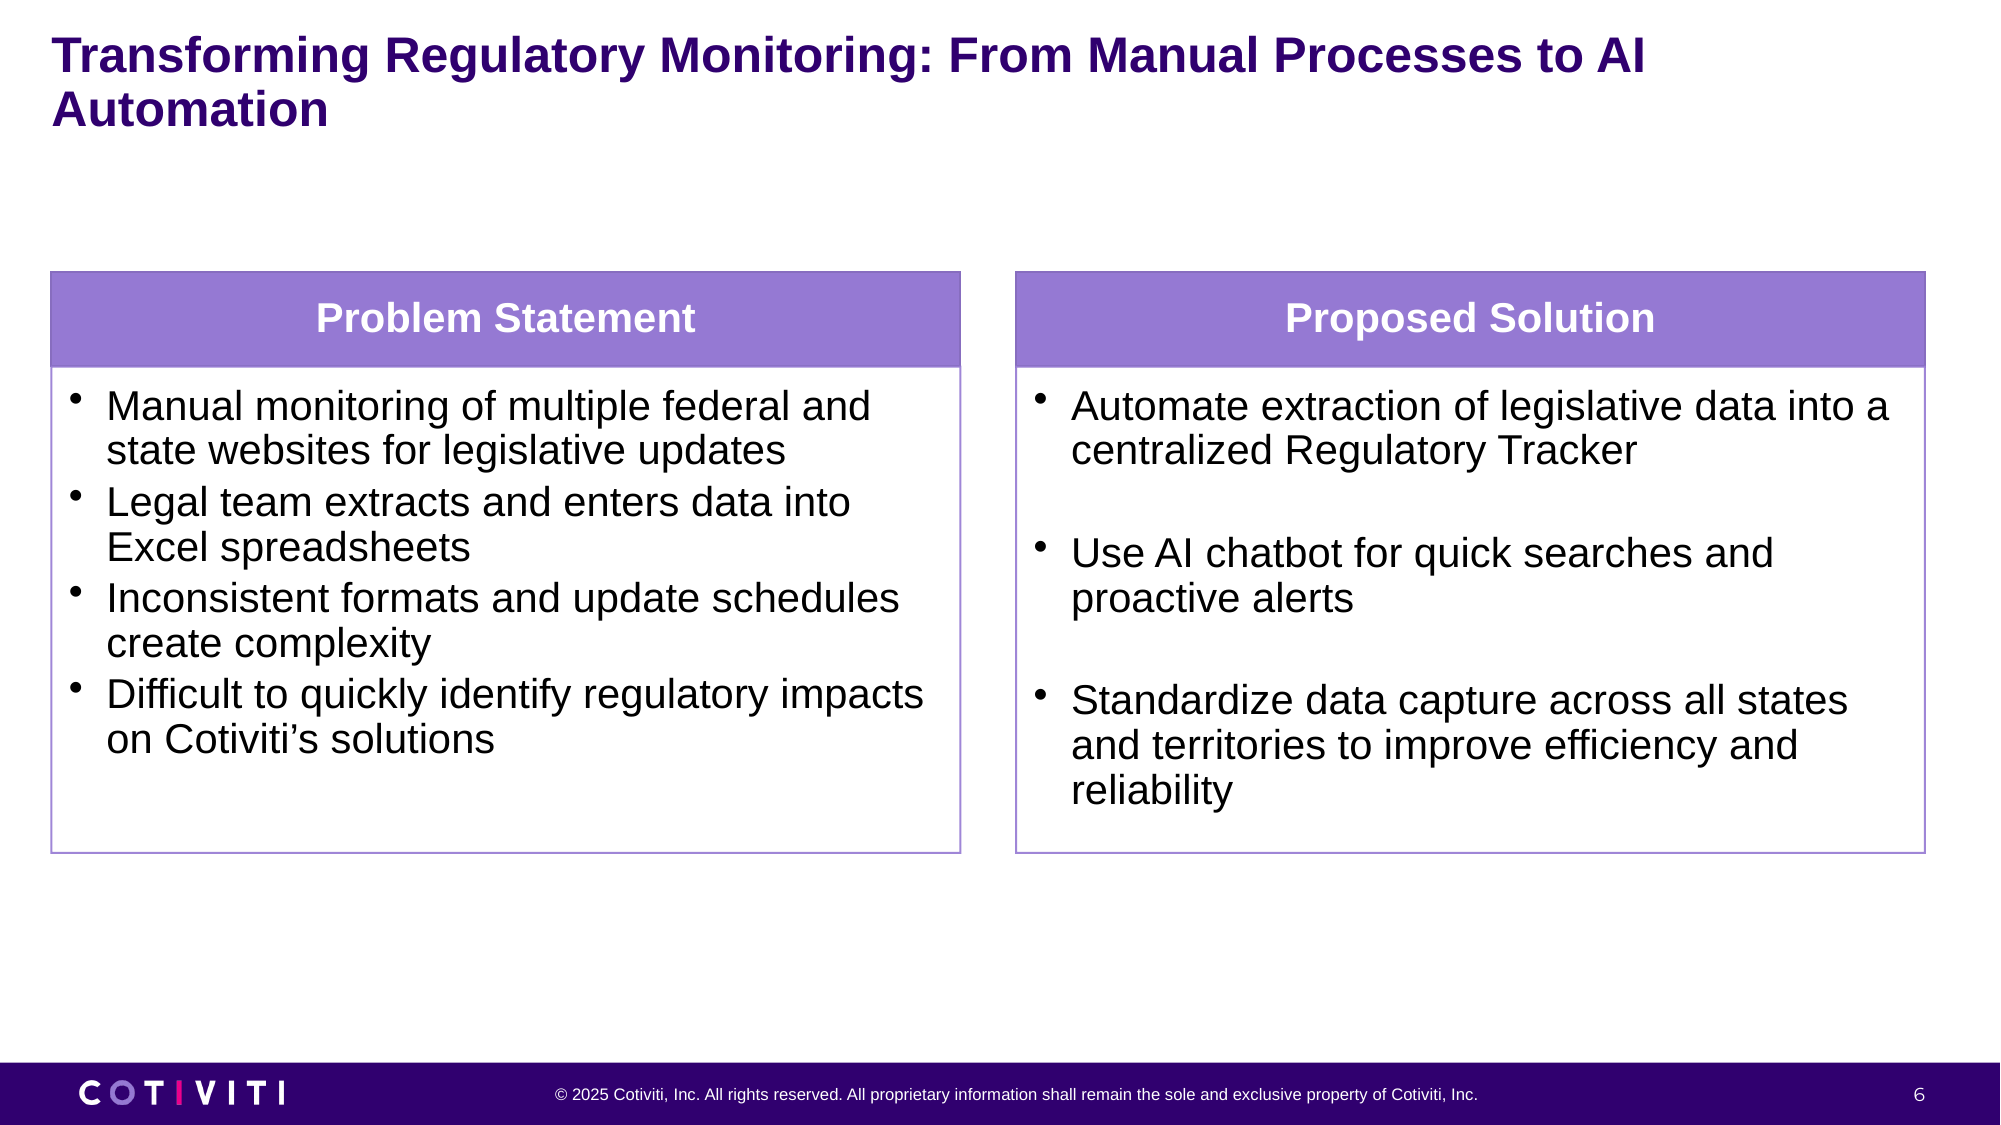

Transforming Regulatory Monitoring: From Manual Processes to AI Automation
Problem Statement
Manual monitoring of multiple federal and state websites for legislative updates
Legal team extracts and enters data into Excel spreadsheets
Inconsistent formats and update schedules create complexity
Difficult to quickly identify regulatory impacts on Cotiviti’s solutions
Proposed Solution
Automate extraction of legislative data into a centralized Regulatory Tracker

Use AI chatbot for quick searches and proactive alerts

Standardize data capture across all states and territories to improve efficiency and reliability
6